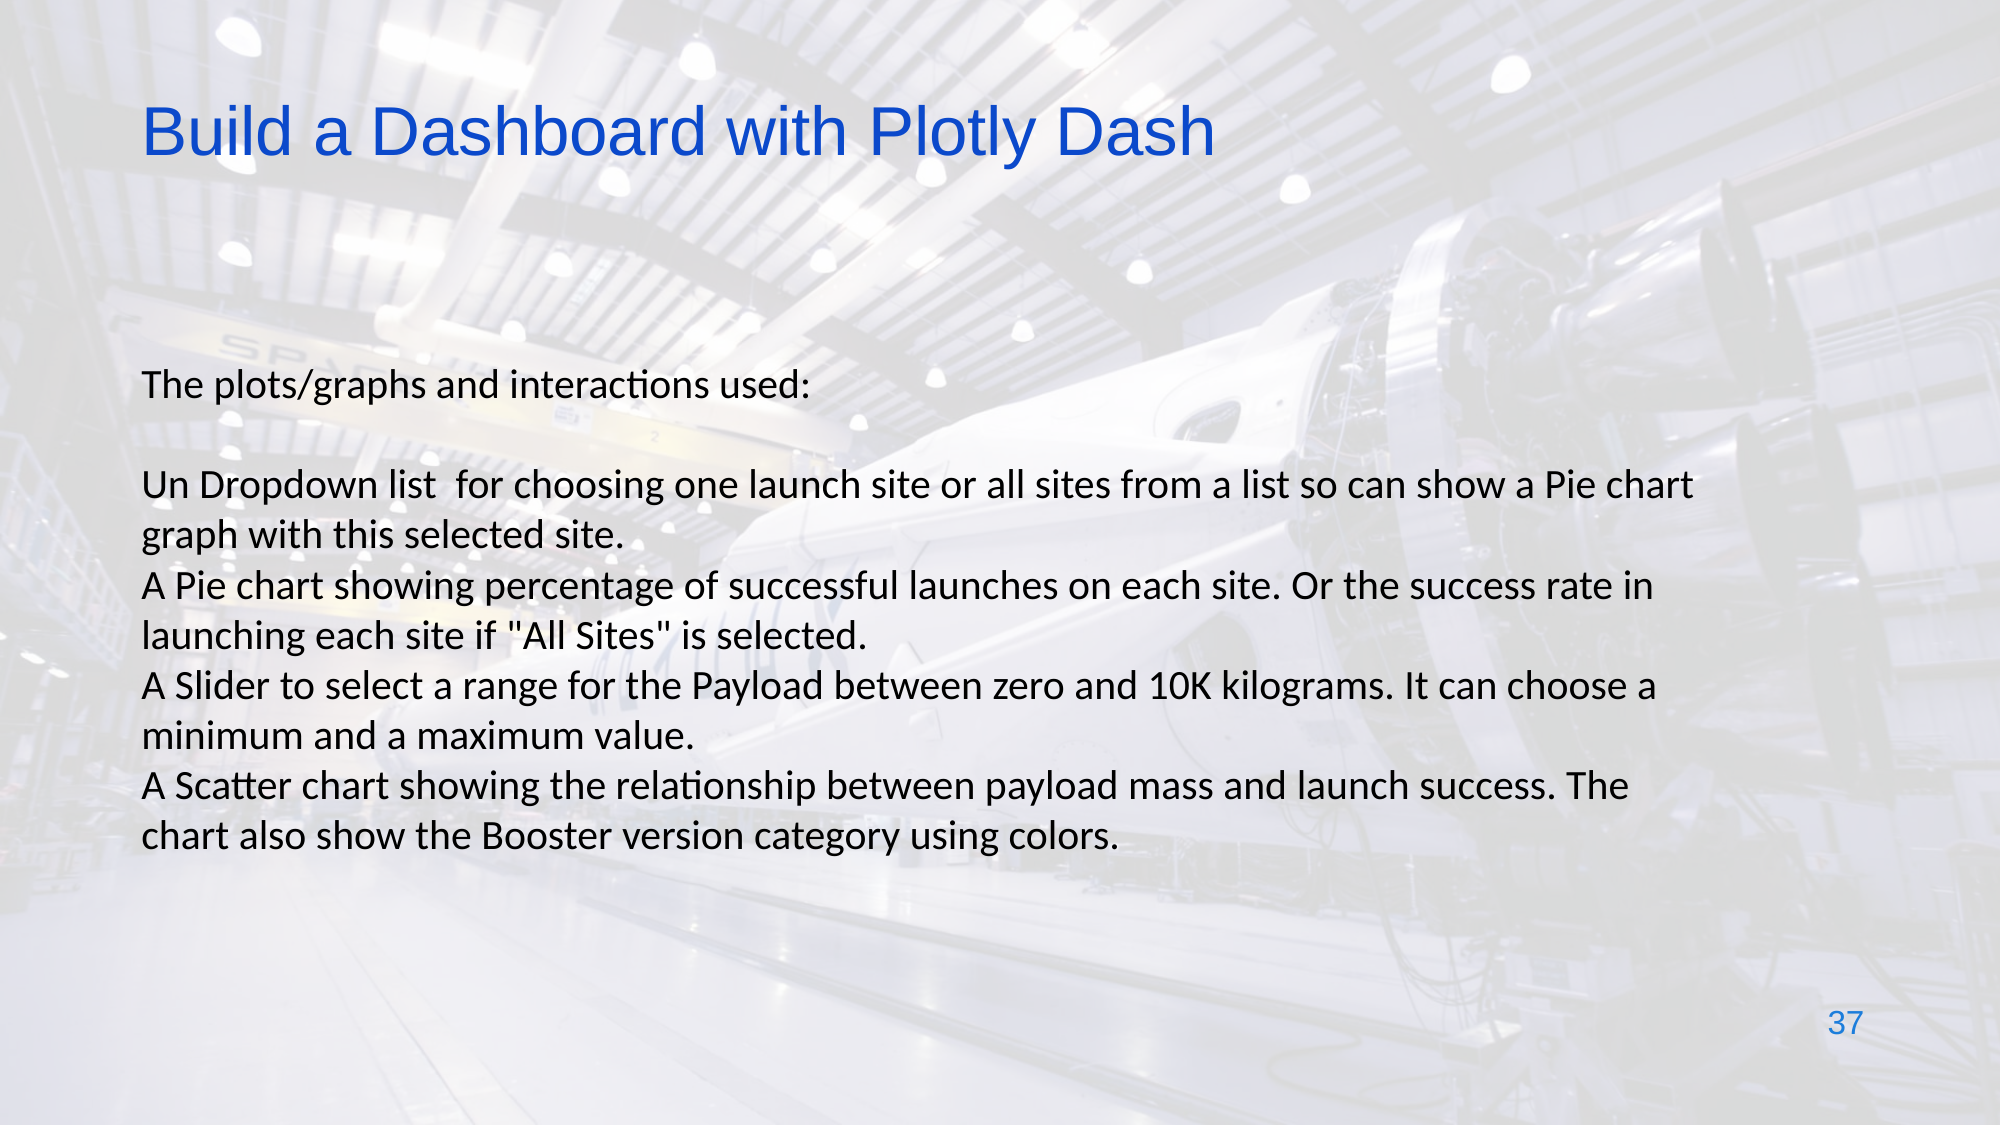

Build a Dashboard with Plotly Dash

The plots/graphs and interactions used:

Un Dropdown list  for choosing one launch site or all sites from a list so can show a Pie chart graph with this selected site.
A Pie chart showing percentage of successful launches on each site. Or the success rate in launching each site if "All Sites" is selected.
A Slider to select a range for the Payload between zero and 10K kilograms. It can choose a minimum and a maximum value.
A Scatter chart showing the relationship between payload mass and launch success. The chart also show the Booster version category using colors.
37